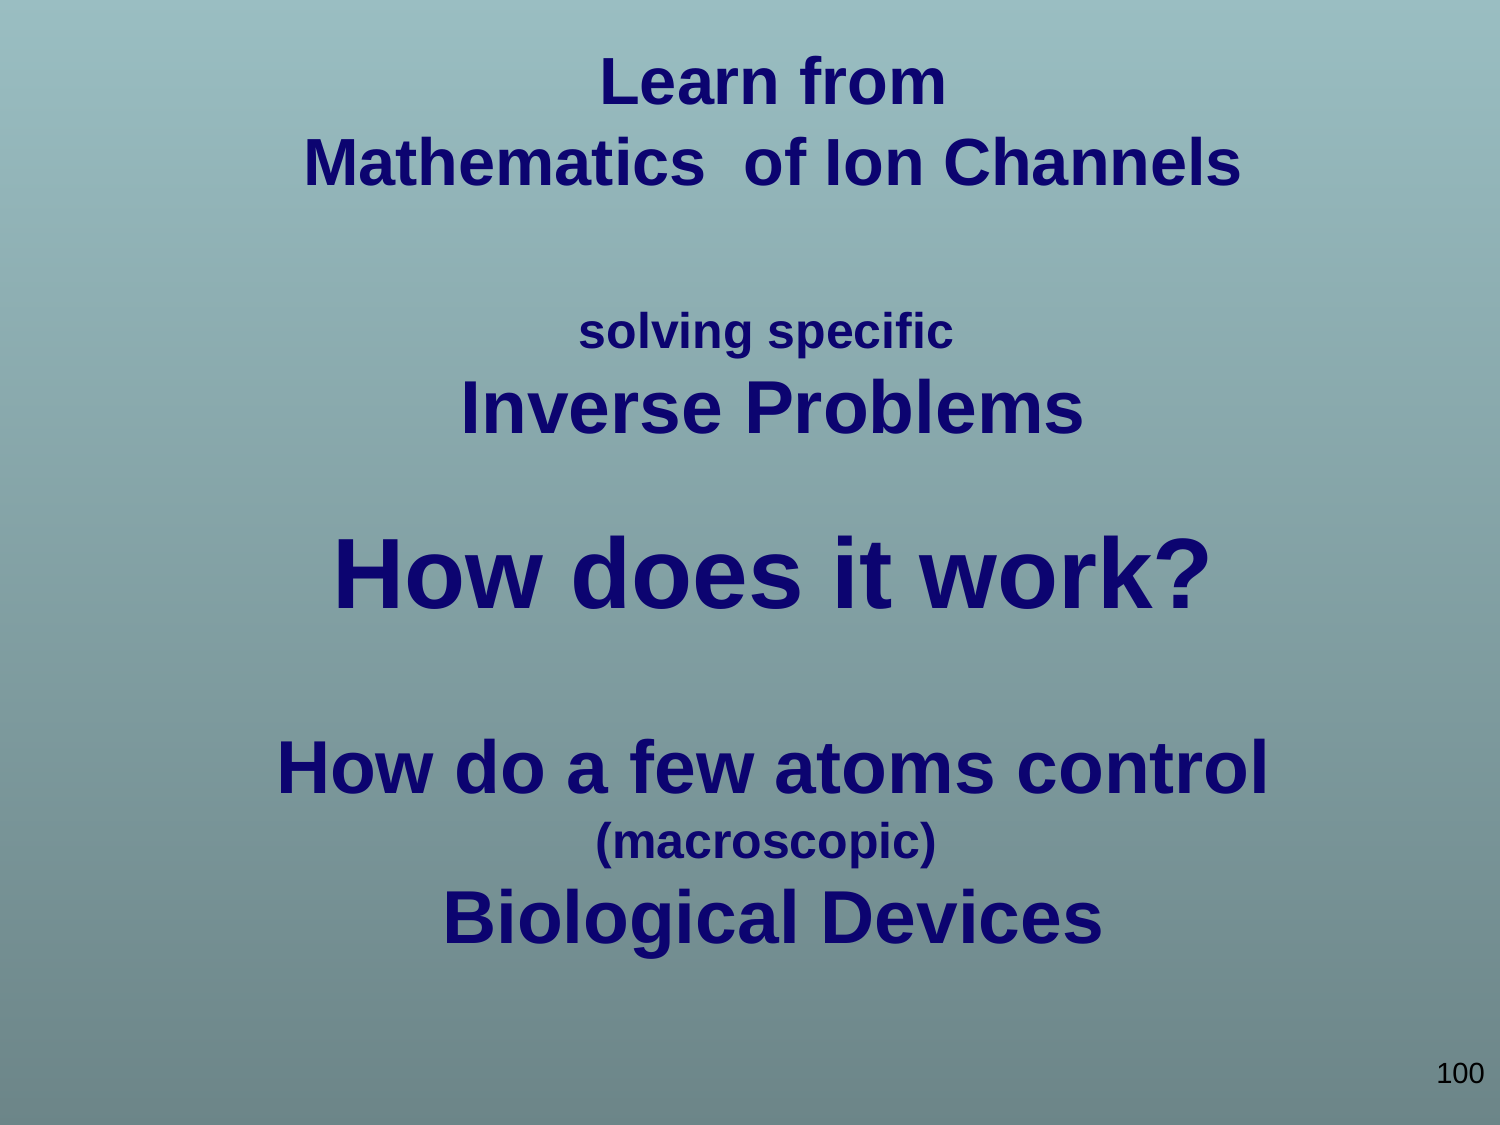

Learn from
Mathematics  of Ion Channels

solving specific
Inverse Problems

How does it work?

How do a few atoms control (macroscopic)
Biological Devices

100